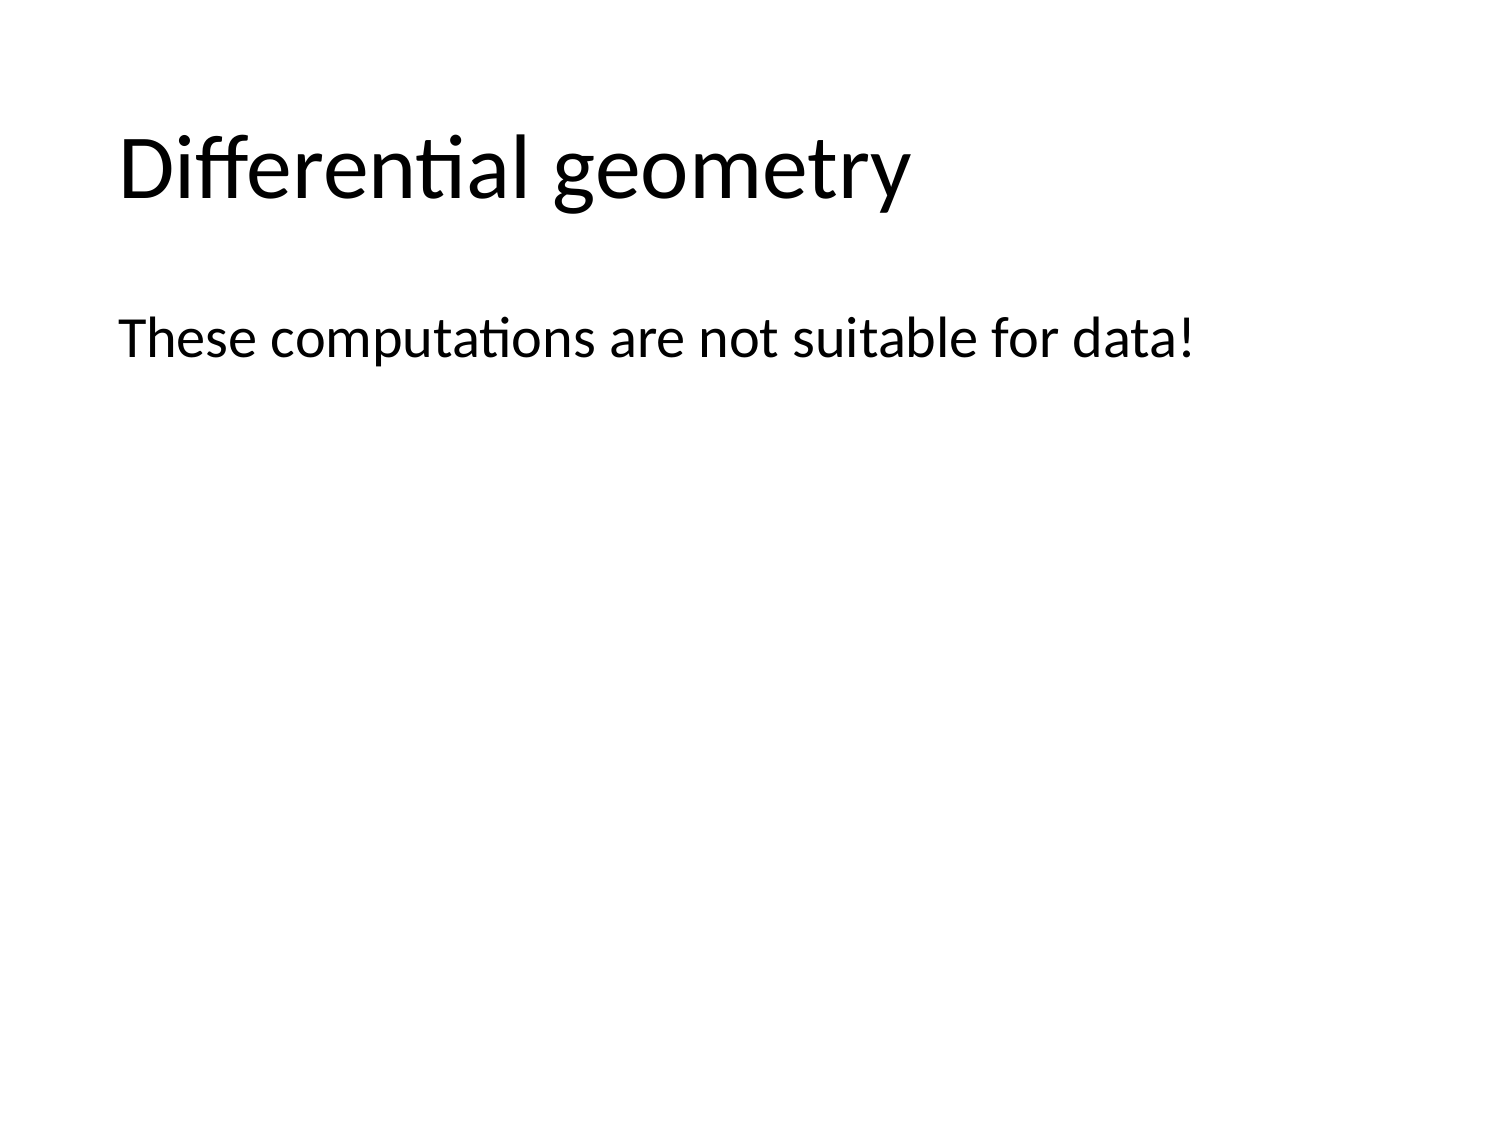

# Differential geometry
These computations are not suitable for data!